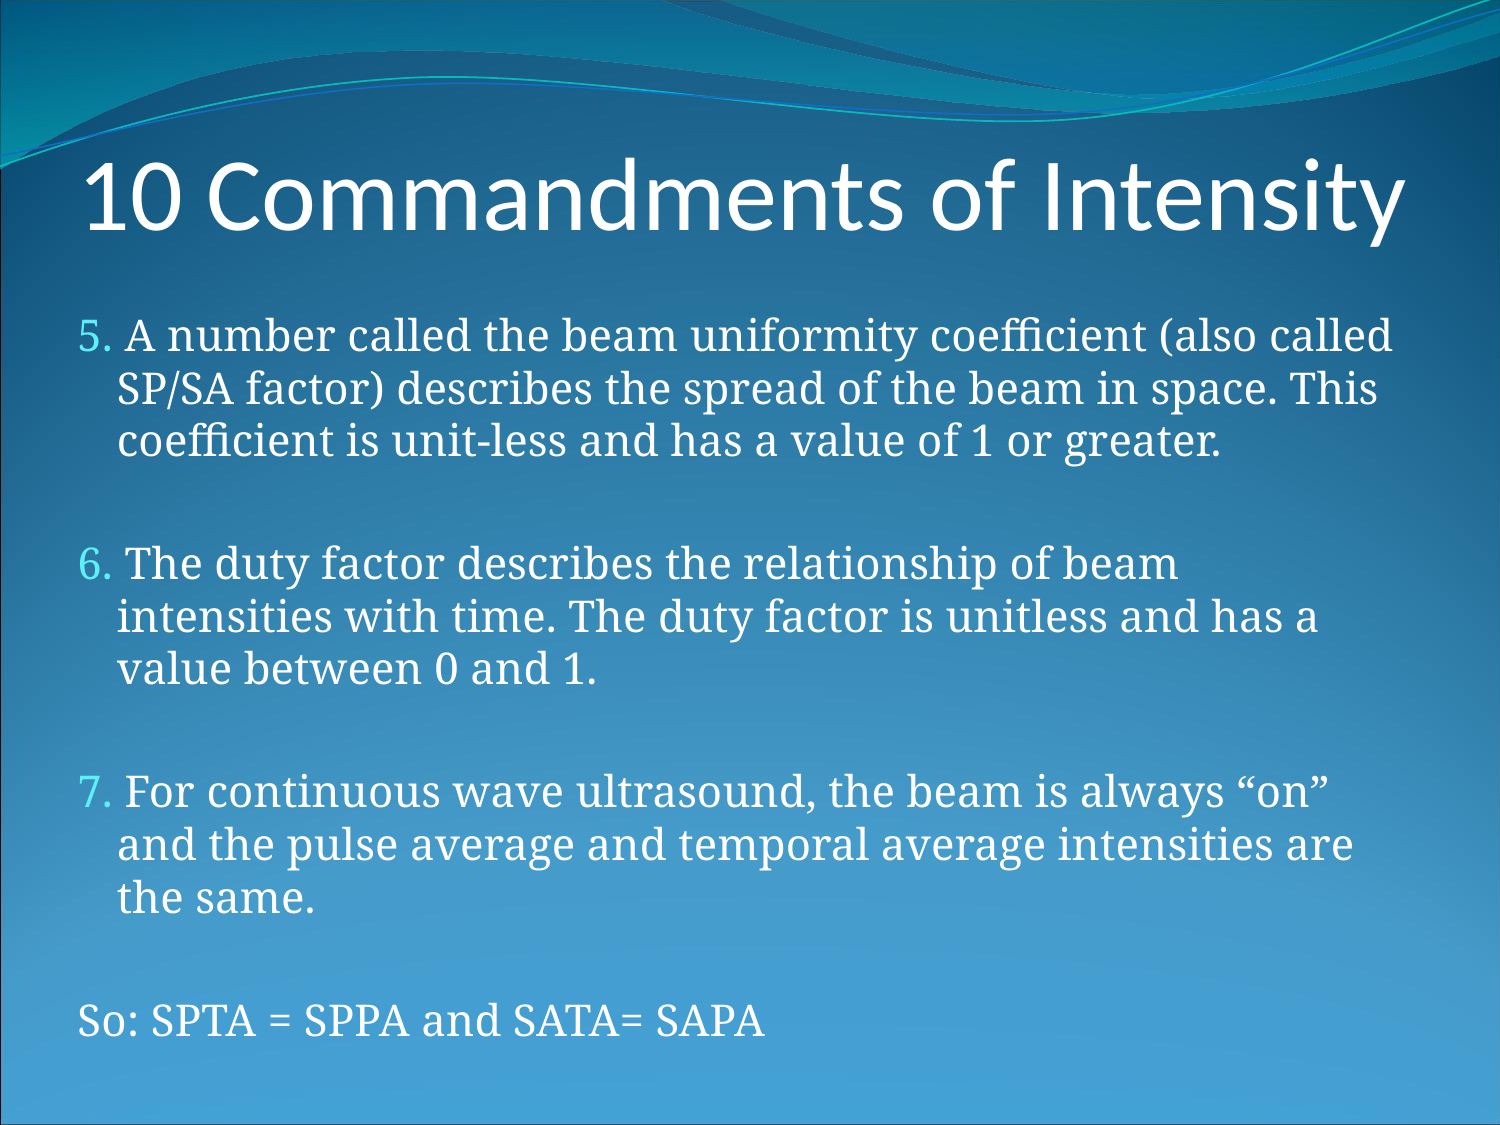

10 Commandments of Intensity
5. A number called the beam uniformity coefficient (also called SP/SA factor) describes the spread of the beam in space. This coefficient is unit-less and has a value of 1 or greater.

6. The duty factor describes the relationship of beam intensities with time. The duty factor is unitless and has a value between 0 and 1.

7. For continuous wave ultrasound, the beam is always “on” and the pulse average and temporal average intensities are the same.

So: SPTA = SPPA and SATA= SAPA